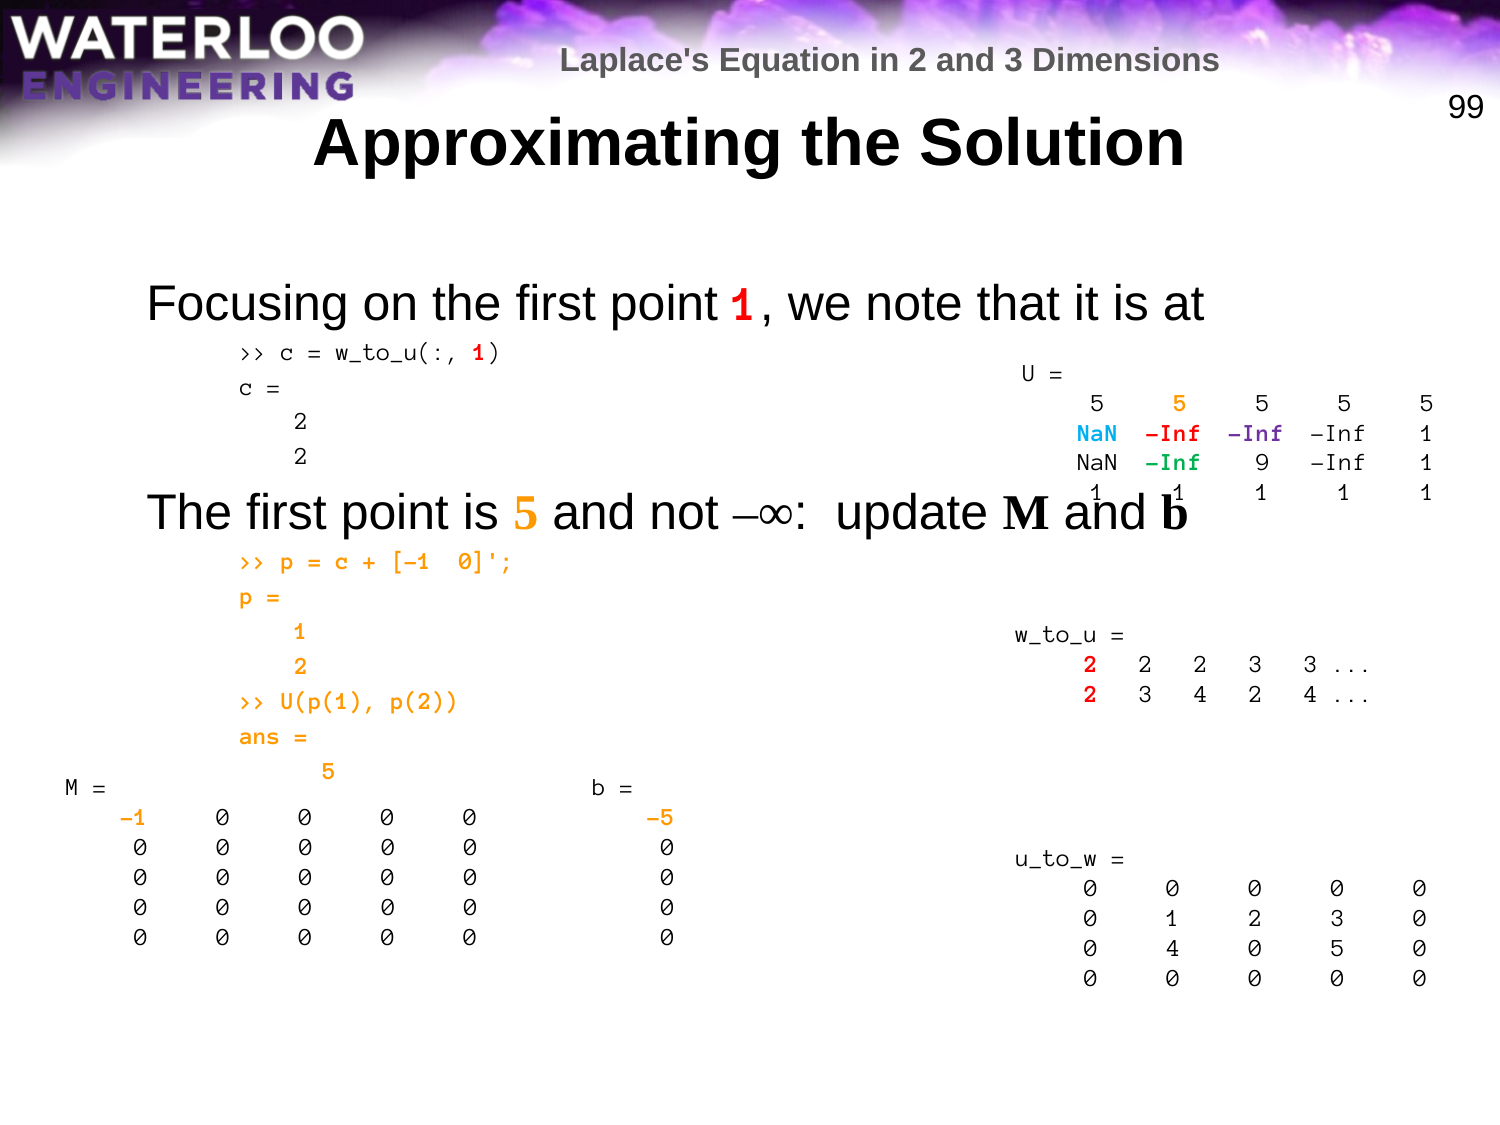

Laplace's Equation in 2 and 3 Dimensions
# Approximating the Solution
99
	Focusing on the first point 1, we note that it is at
>> c = w_to_u(:, 1)
c =
    2
    2
	The first point is 5 and not –∞:  update M and b
>> p = c + [-1  0]';
p =
    1
    2
>> U(p(1), p(2))
ans =
      5
U =
     5     5     5     5     5
    NaN  -Inf  -Inf  -Inf    1
    NaN  -Inf    9   -Inf    1
     1     1     1     1     1
w_to_u =
     2   2   2   3   3 ...
     2   3   4   2   4 ...
M =
    -1     0     0     0     0
     0     0     0     0     0
     0     0     0     0     0
     0     0     0     0     0
     0     0     0     0     0
b =
    -5
     0
     0
     0
     0
u_to_w =
     0     0     0     0     0
     0     1     2     3     0
     0     4     0     5     0
     0     0     0     0     0